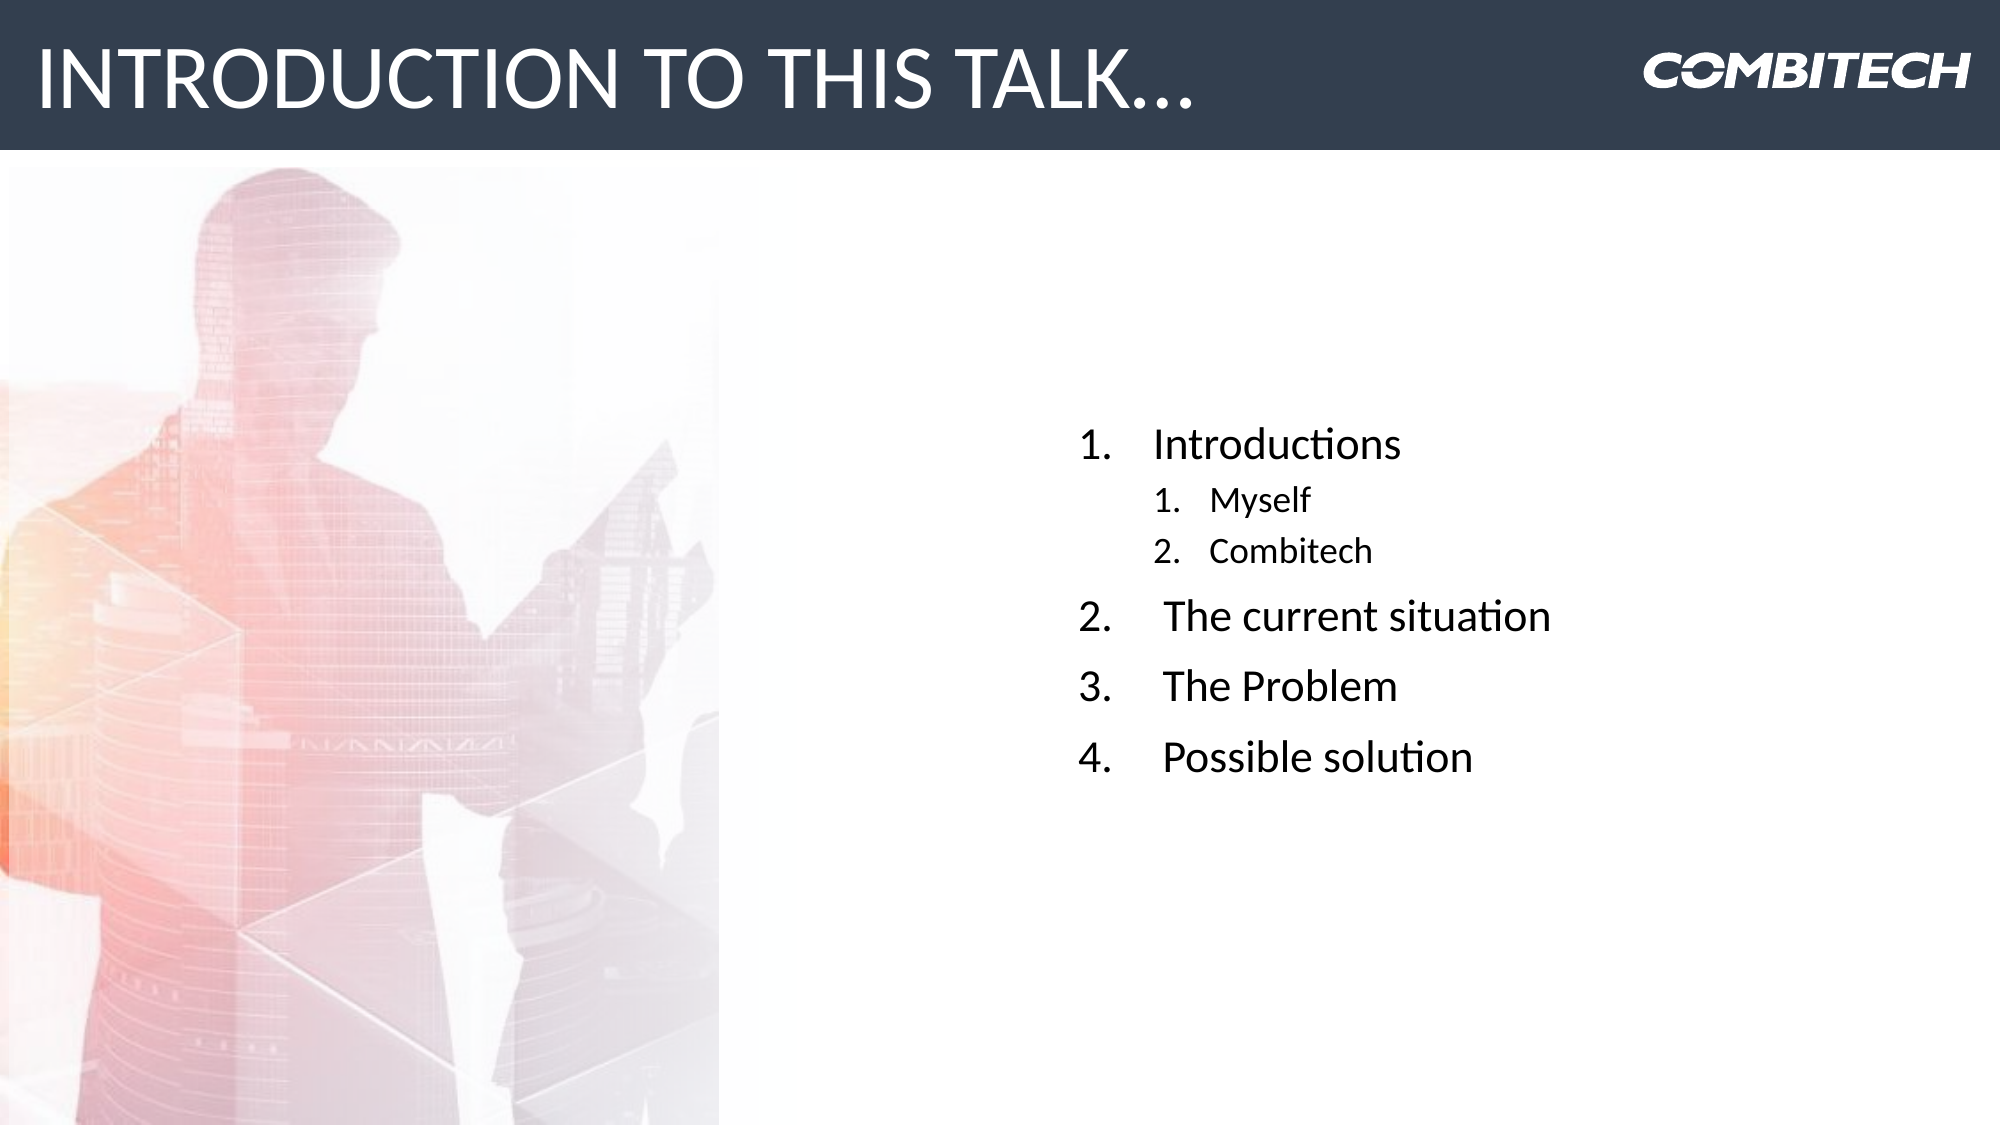

# Introduction to this talk…

Introductions
Myself
Combitech
 The current situation
The Problem
Possible solution